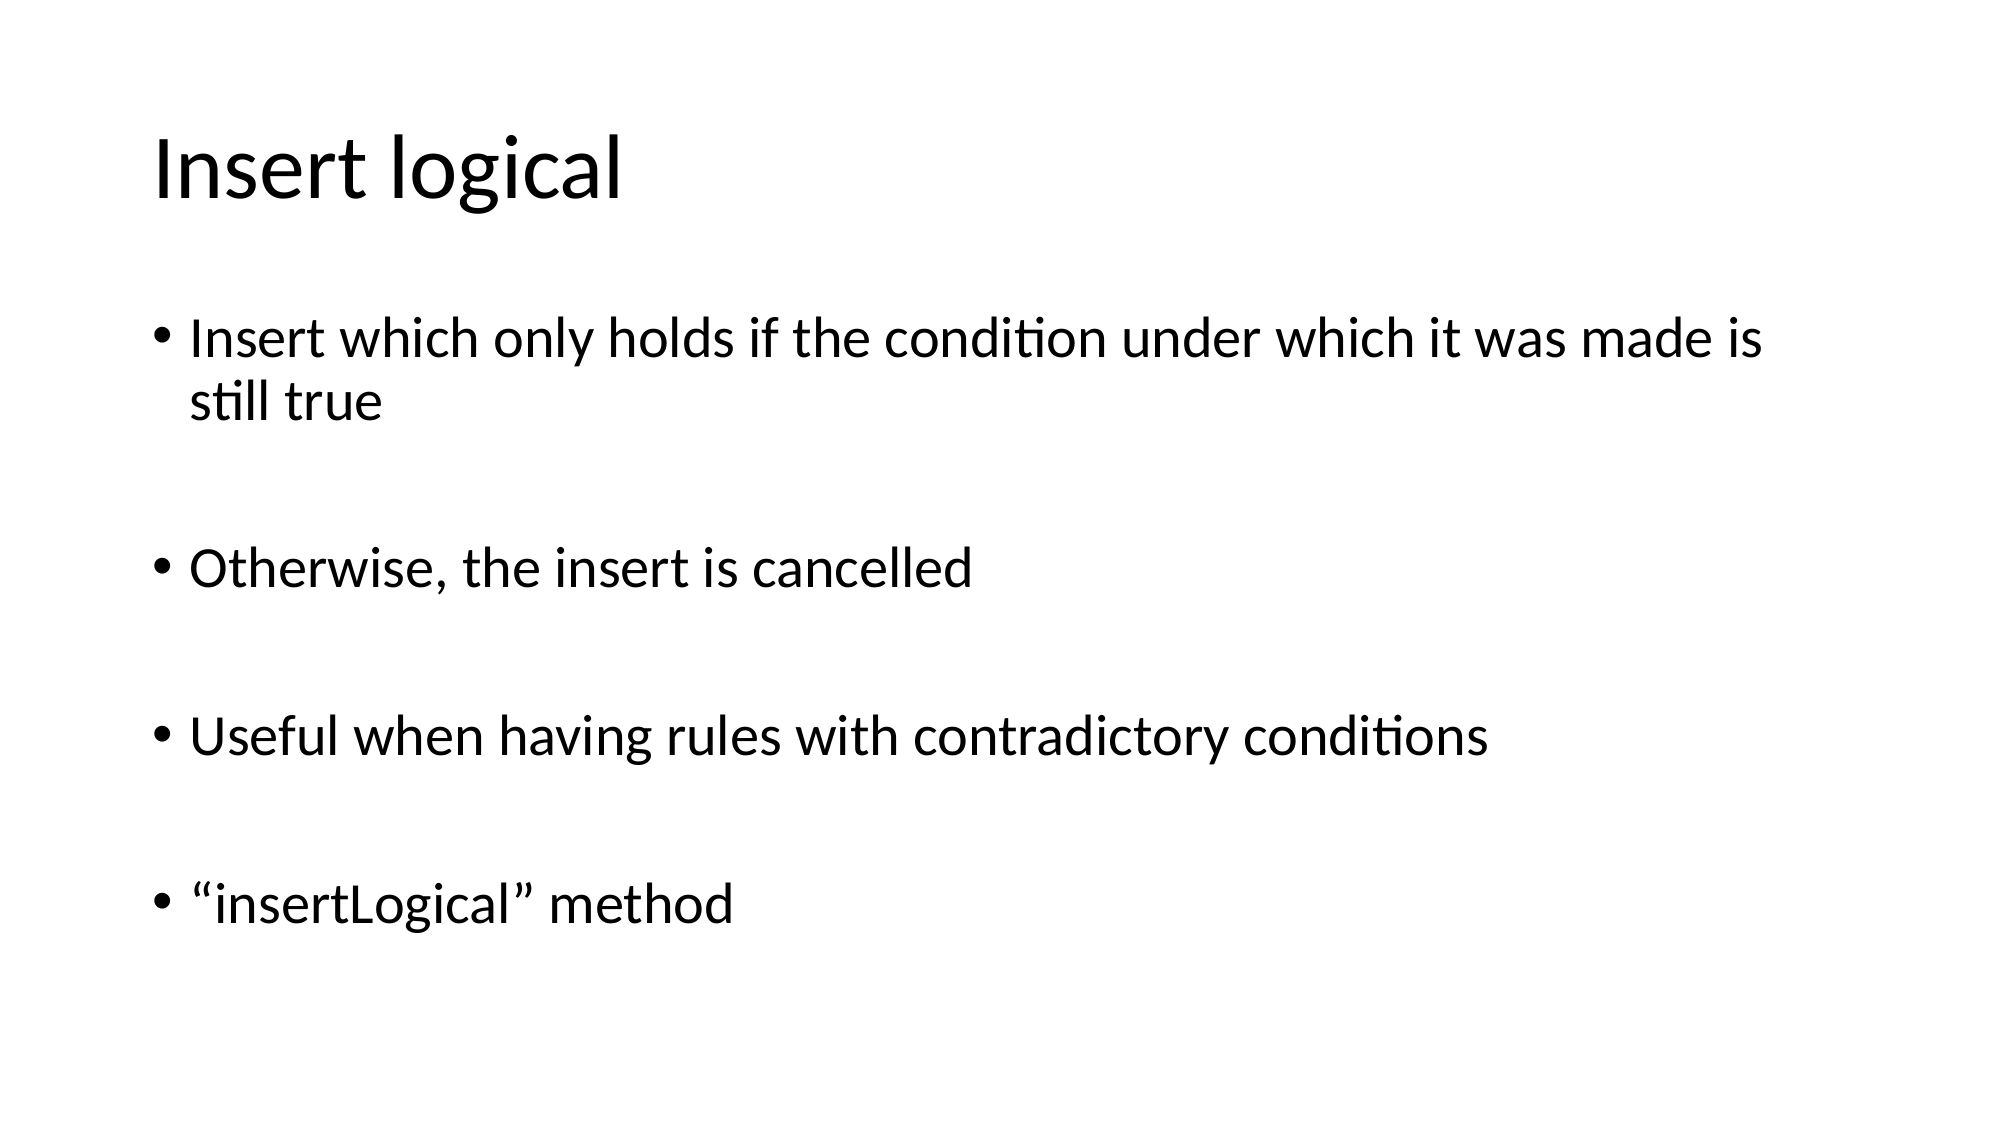

# Insert logical
Insert which only holds if the condition under which it was made is still true

Otherwise, the insert is cancelled

Useful when having rules with contradictory conditions

“insertLogical” method